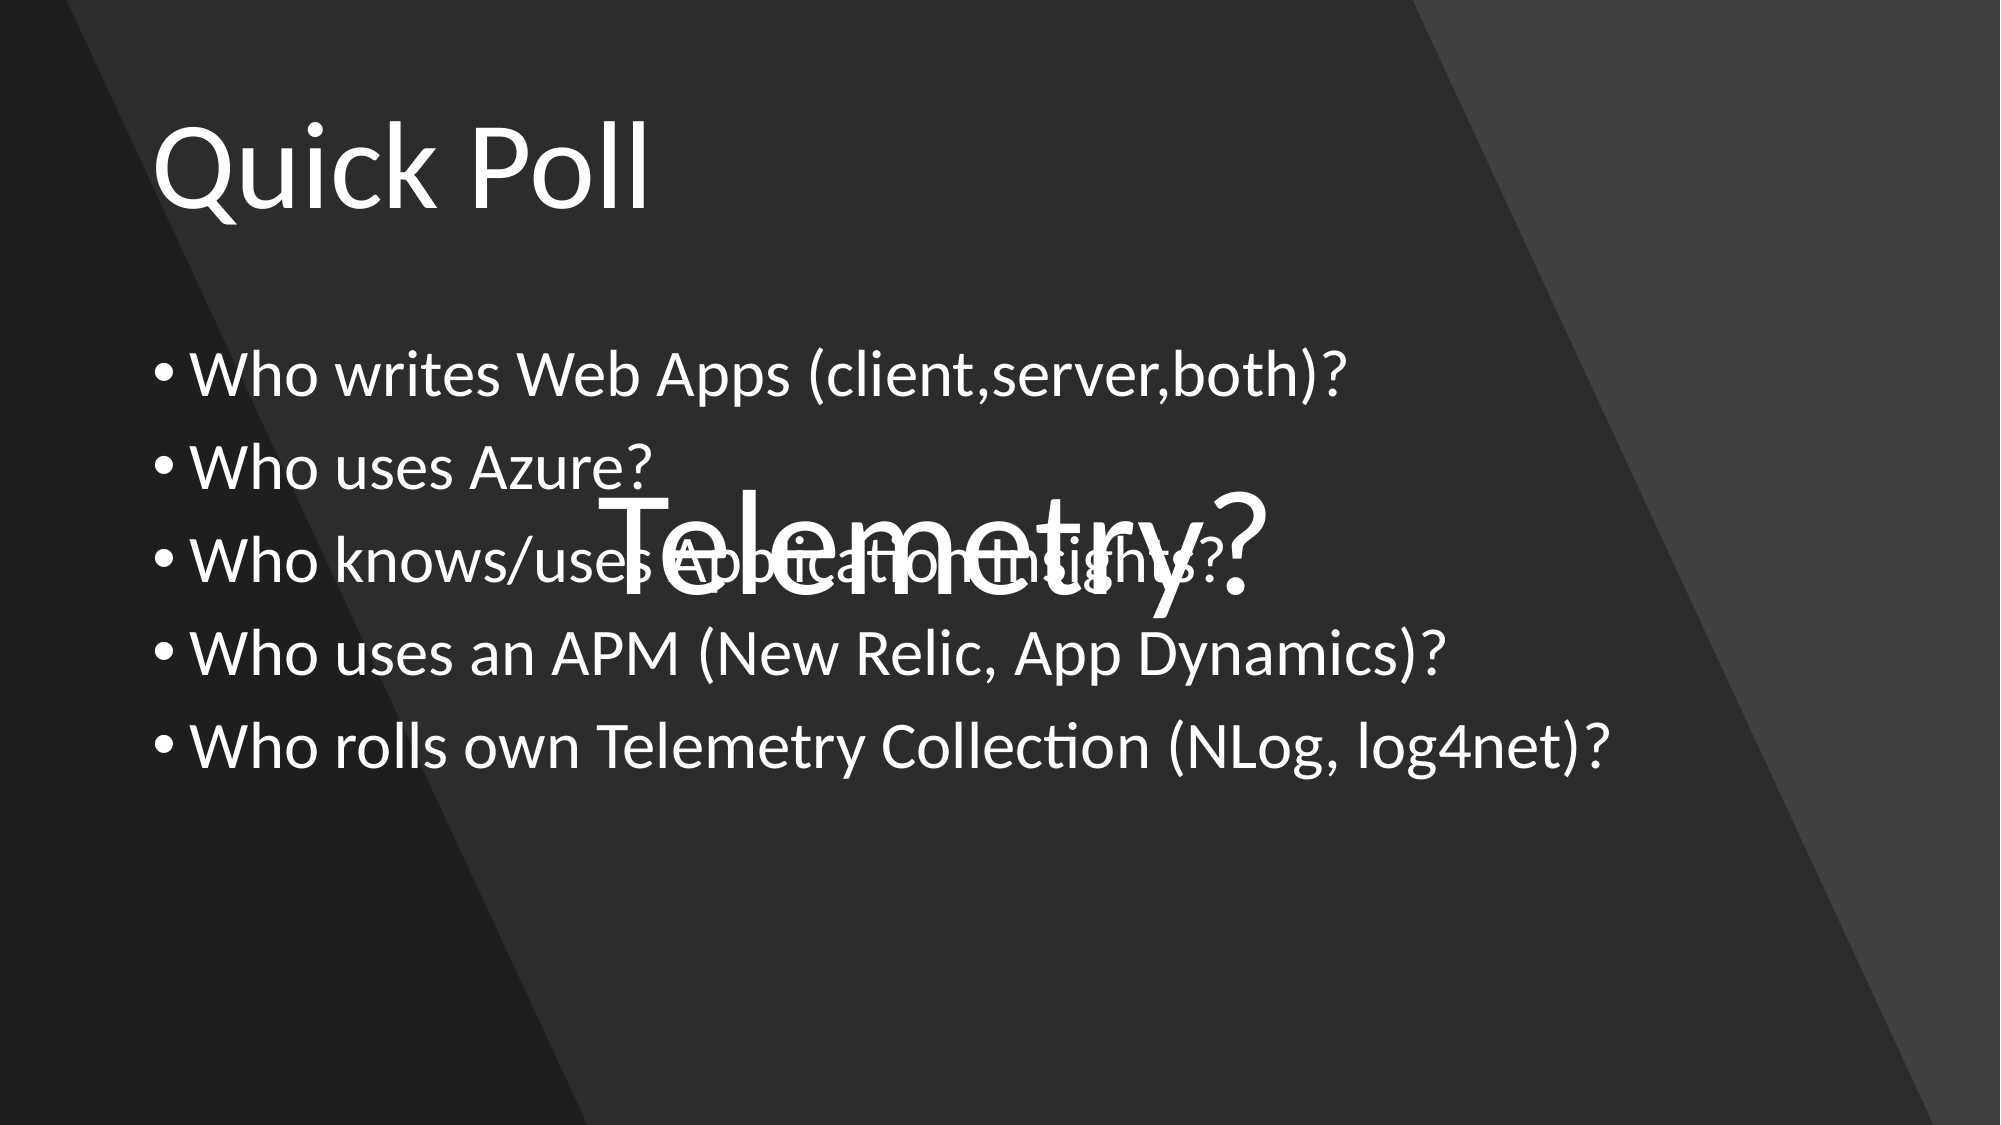

# Quick Poll
Who writes Web Apps (client,server,both)?
Who uses Azure?
Who knows/uses Application Insights?
Who uses an APM (New Relic, App Dynamics)?
Who rolls own Telemetry Collection (NLog, log4net)?
Telemetry?